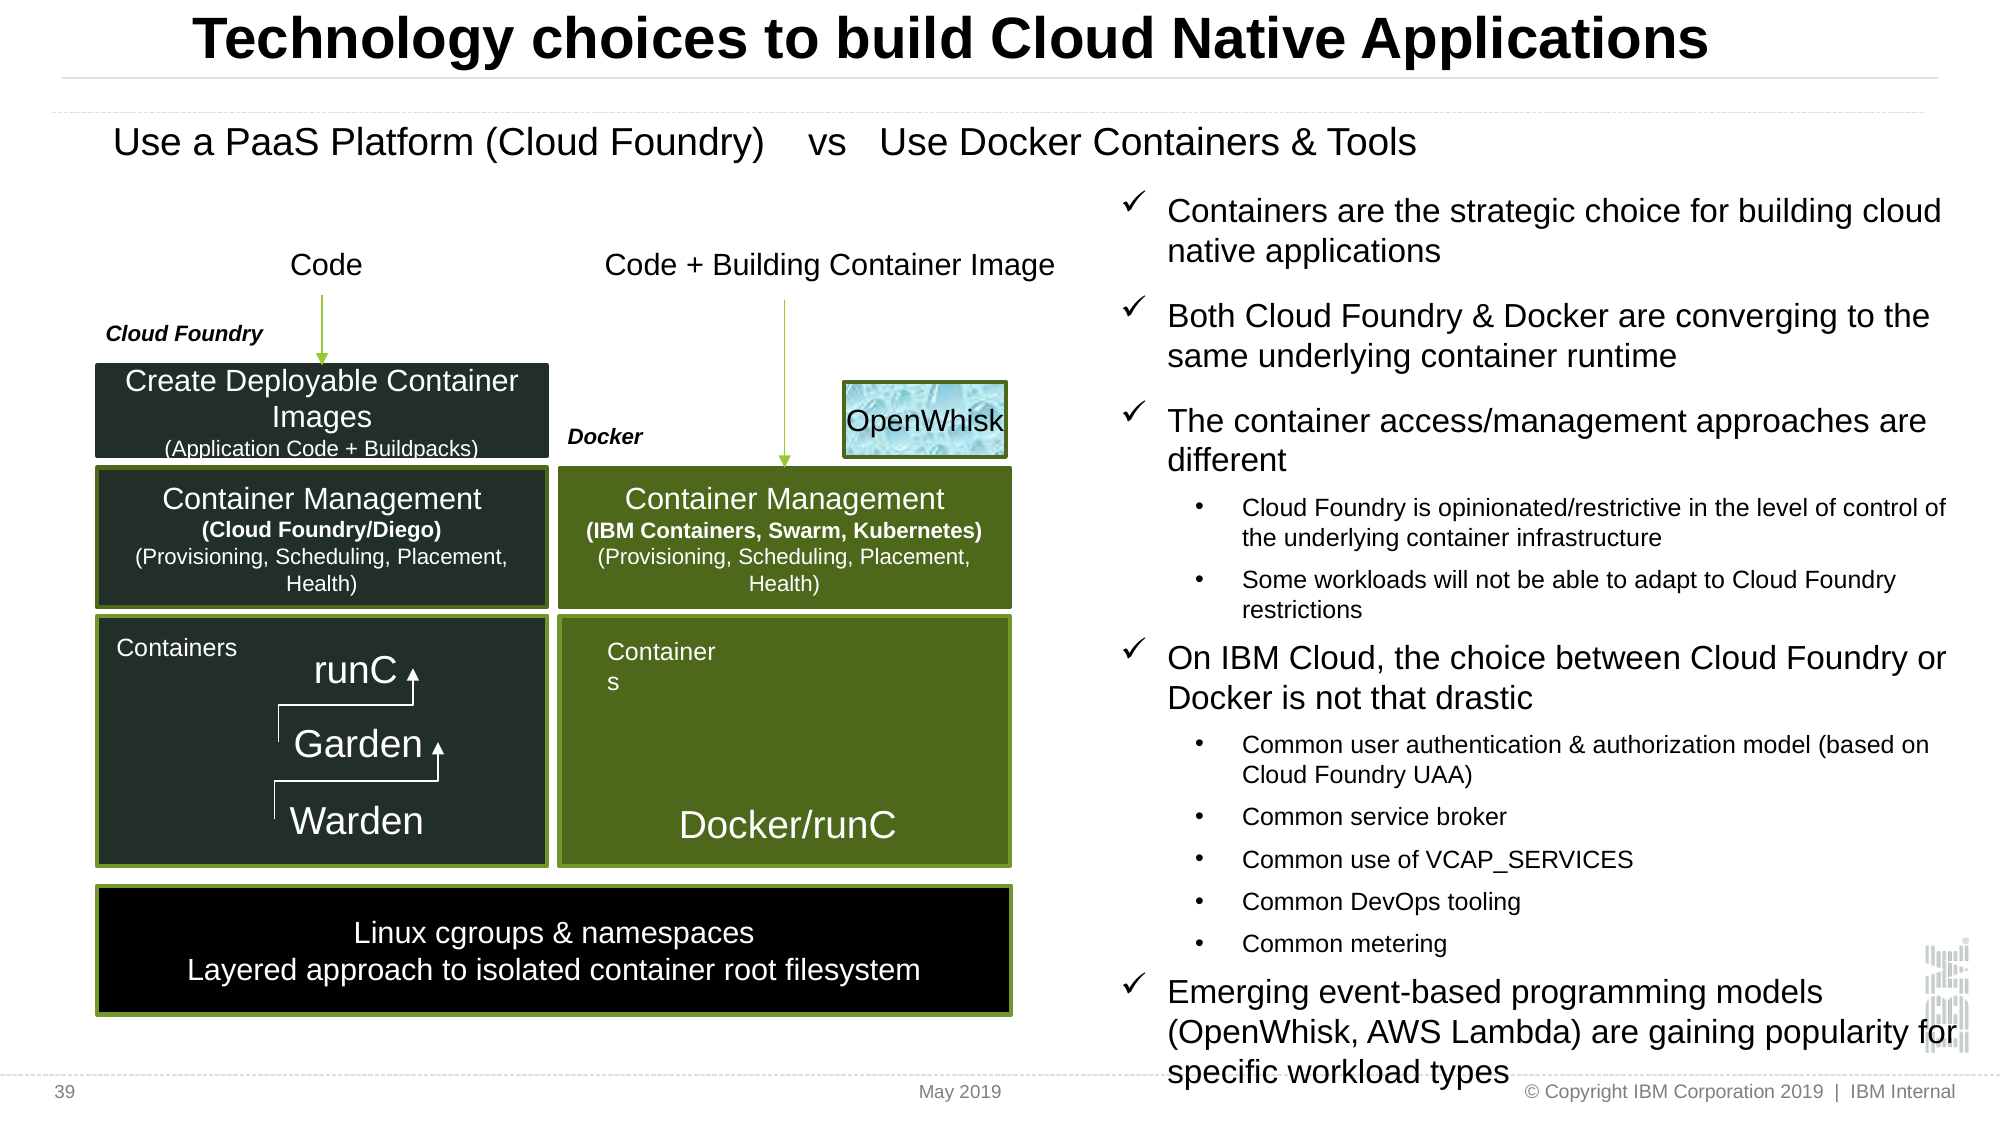

# Technology choices to build Cloud Native Applications

Use a PaaS Platform (Cloud Foundry)    vs   Use Docker Containers & Tools
Containers are the strategic choice for building cloud native applications
Both Cloud Foundry & Docker are converging to the same underlying container runtime
The container access/management approaches are different
Cloud Foundry is opinionated/restrictive in the level of control of the underlying container infrastructure
Some workloads will not be able to adapt to Cloud Foundry restrictions
On IBM Cloud, the choice between Cloud Foundry or Docker is not that drastic
Common user authentication & authorization model (based on Cloud Foundry UAA)
Common service broker
Common use of VCAP_SERVICES
Common DevOps tooling
Common metering
Emerging event-based programming models (OpenWhisk, AWS Lambda) are gaining popularity for specific workload types
Code
Code + Building Container Image
Cloud Foundry
Create Deployable Container Images
(Application Code + Buildpacks)
OpenWhisk
Docker
Container Management
(Cloud Foundry/Diego)
(Provisioning, Scheduling, Placement, Health)
Container Management
(IBM Containers, Swarm, Kubernetes)
(Provisioning, Scheduling, Placement, Health)

Containers
Containers
runC
Garden
Warden
Docker/runC
Linux cgroups & namespaces
Layered approach to isolated container root filesystem